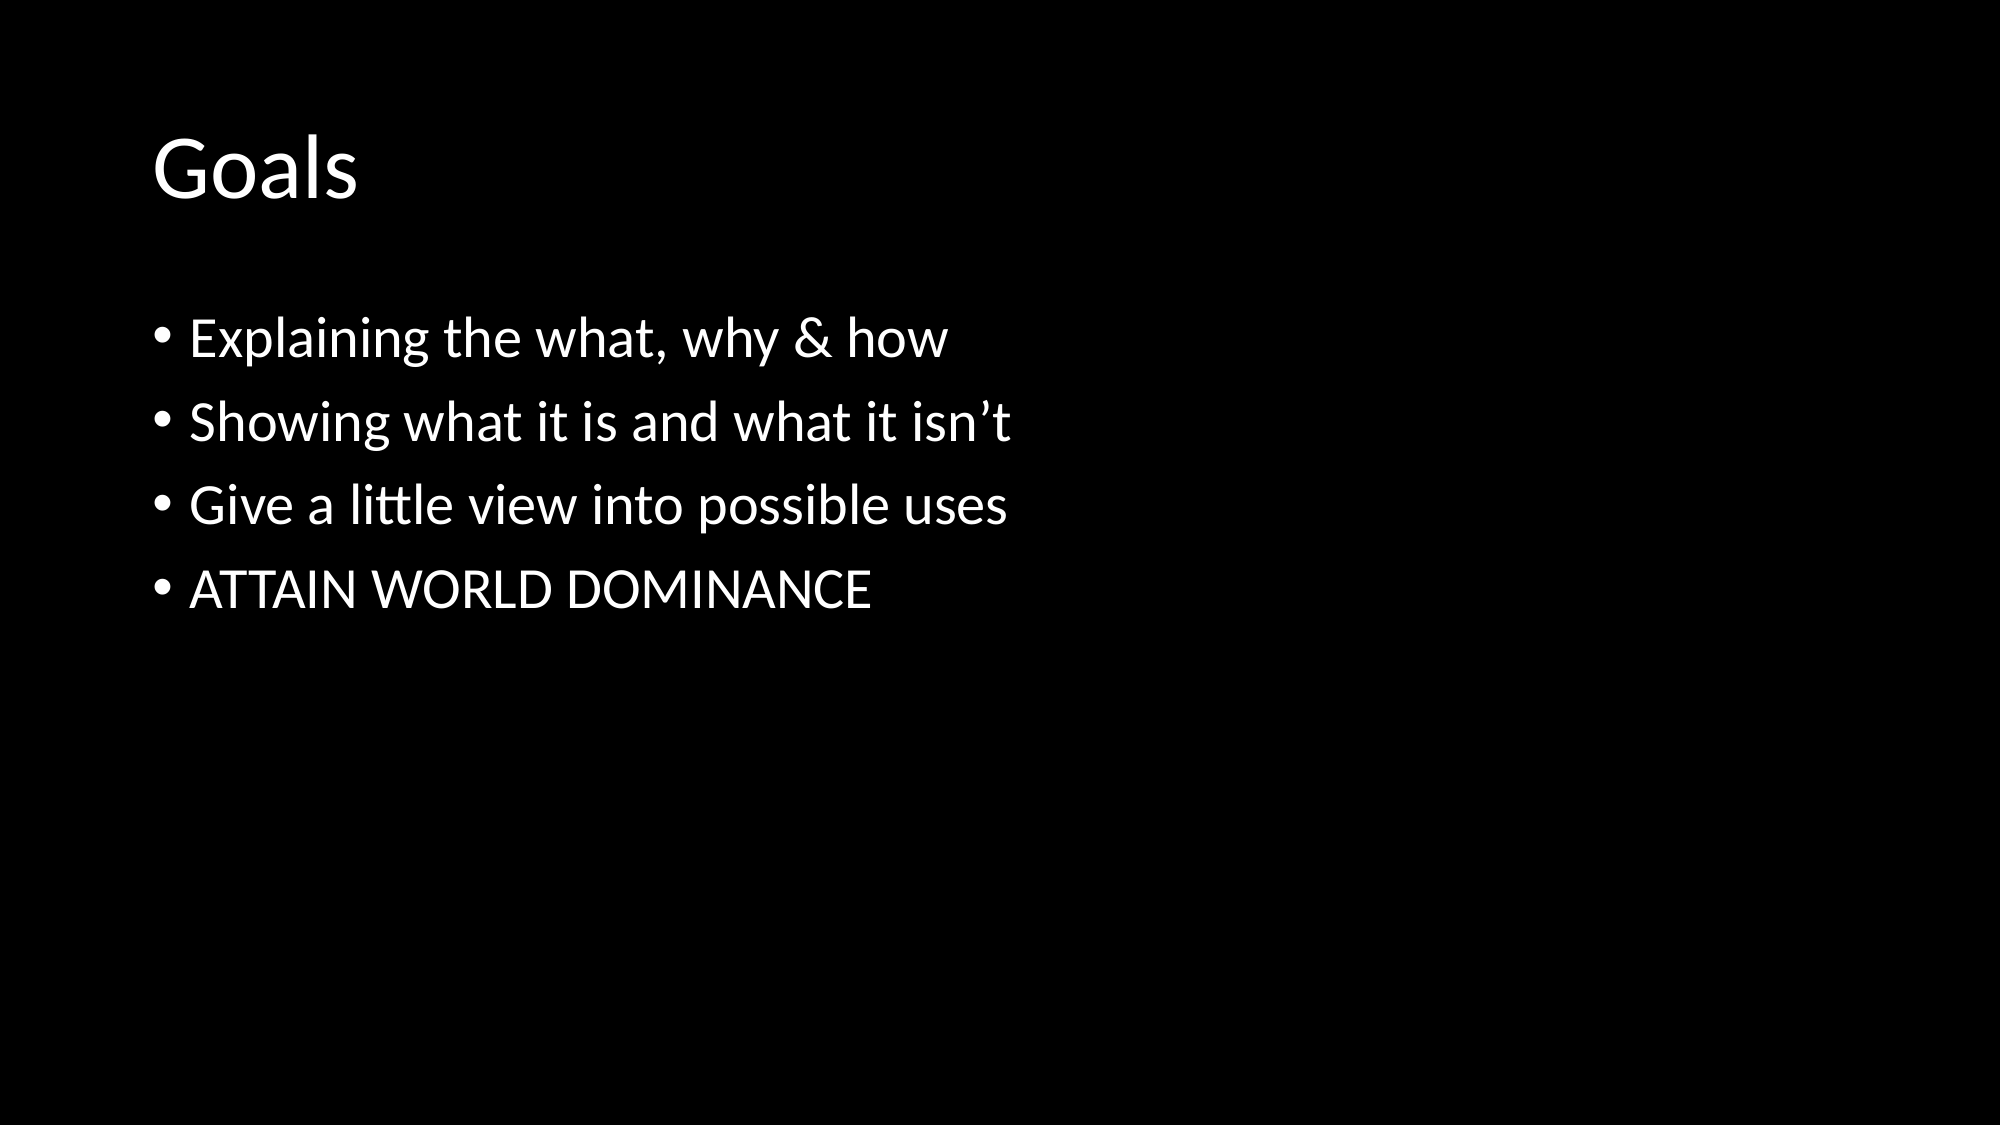

# Goals
Explaining the what, why & how
Showing what it is and what it isn’t
Give a little view into possible uses
ATTAIN WORLD DOMINANCE